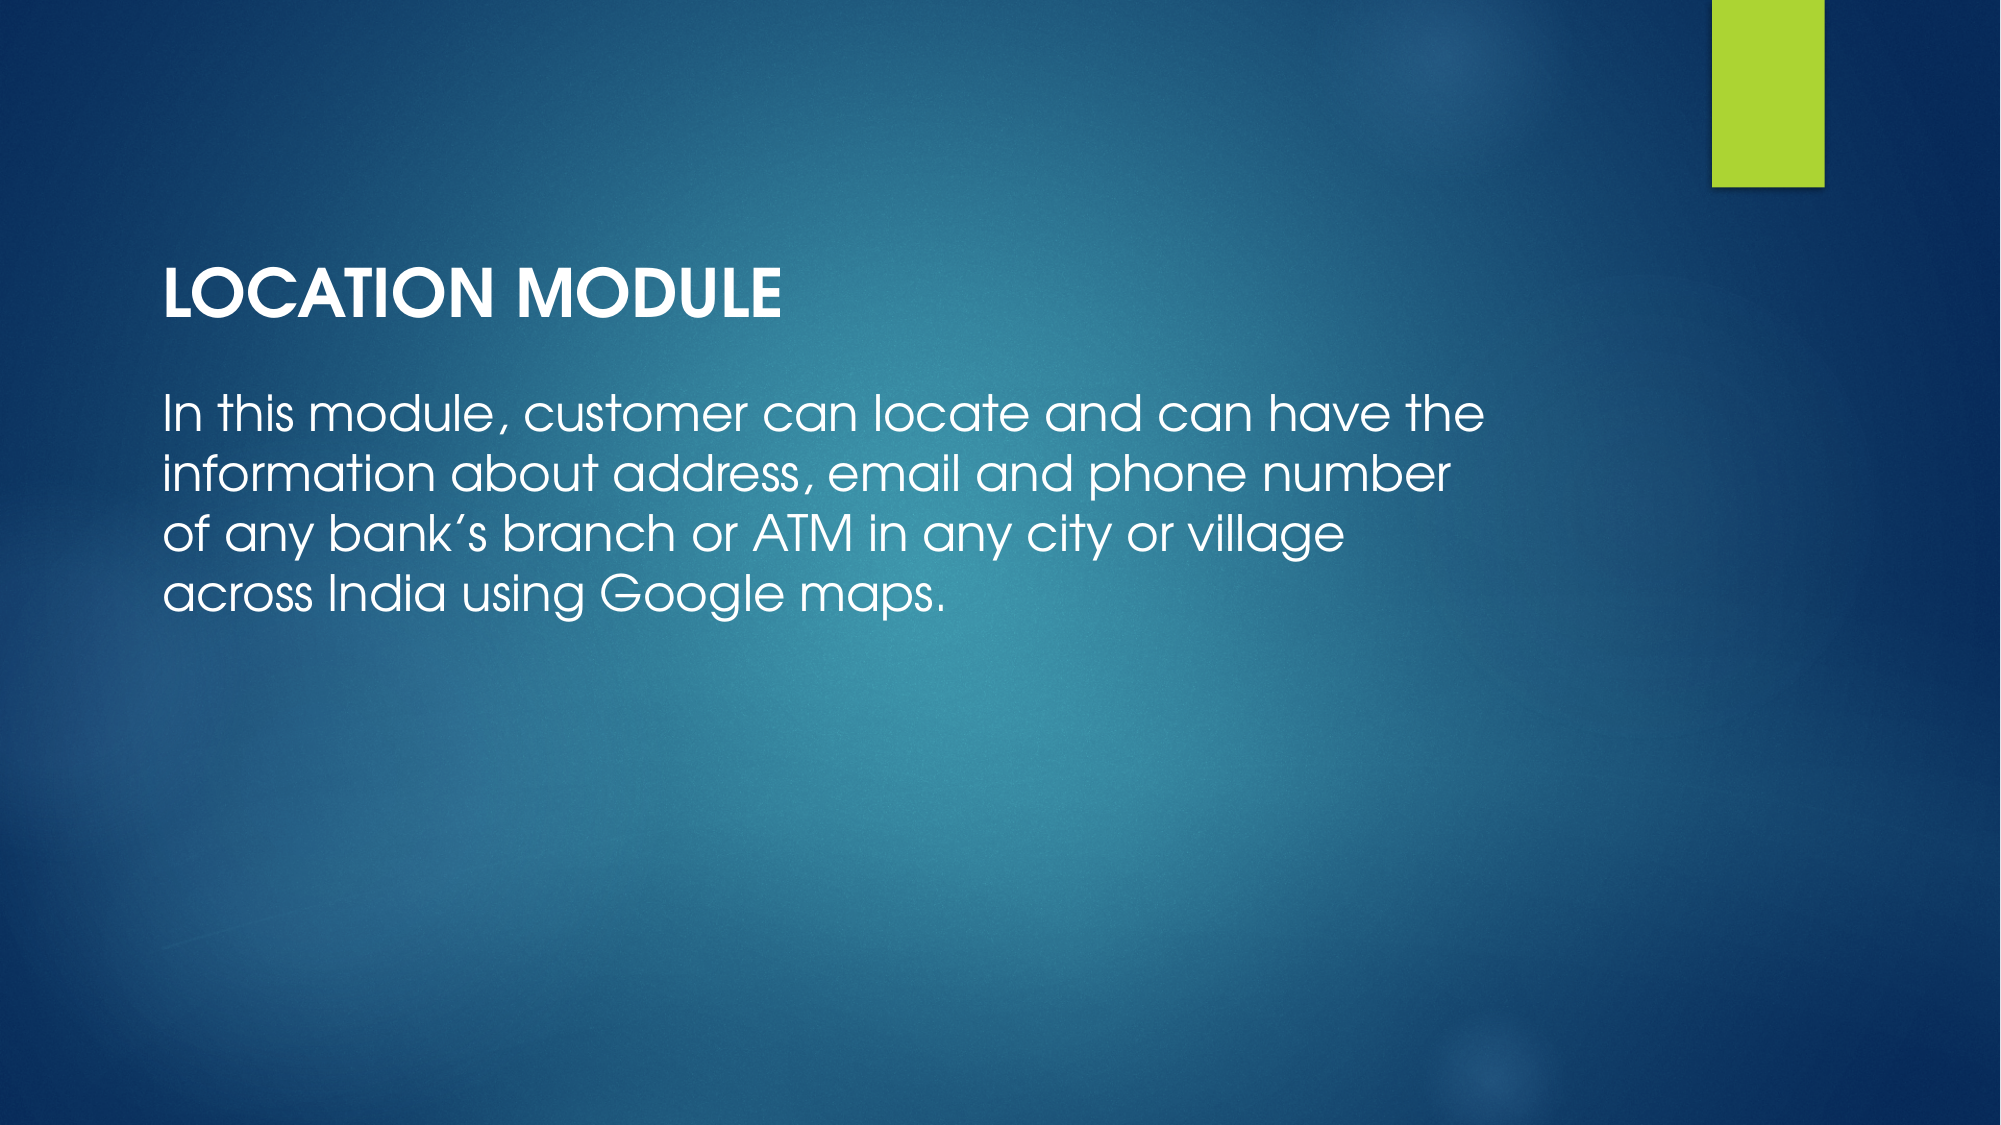

# LOCATION MODULE
In this module, customer can locate and can have the information about address, email and phone number of any bank’s branch or ATM in any city or village across India using Google maps.